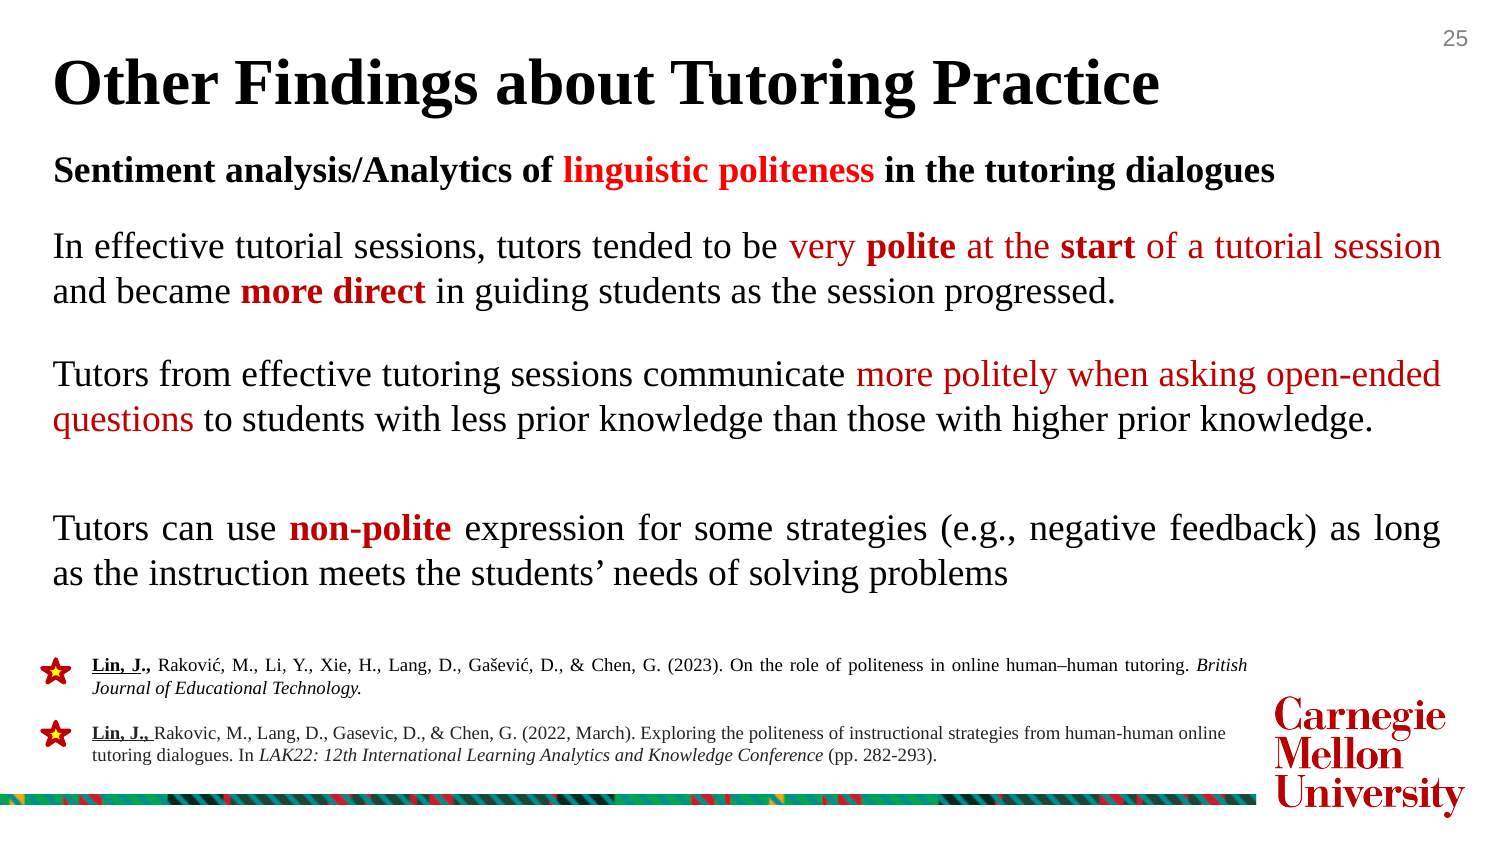

Other Findings about Tutoring Practice
Sentiment analysis/Analytics of linguistic politeness in the tutoring dialogues
In effective tutorial sessions, tutors tended to be very polite at the start of a tutorial session and became more direct in guiding students as the session progressed.

Tutors from effective tutoring sessions communicate more politely when asking open-ended questions to students with less prior knowledge than those with higher prior knowledge.

Tutors can use non-polite expression for some strategies (e.g., negative feedback) as long as the instruction meets the students’ needs of solving problems

Lin, J., Raković, M., Li, Y., Xie, H., Lang, D., Gašević, D., & Chen, G. (2023). On the role of politeness in online human–human tutoring. British Journal of Educational Technology.

Lin, J., Rakovic, M., Lang, D., Gasevic, D., & Chen, G. (2022, March). Exploring the politeness of instructional strategies from human-human online tutoring dialogues. In LAK22: 12th International Learning Analytics and Knowledge Conference (pp. 282-293).